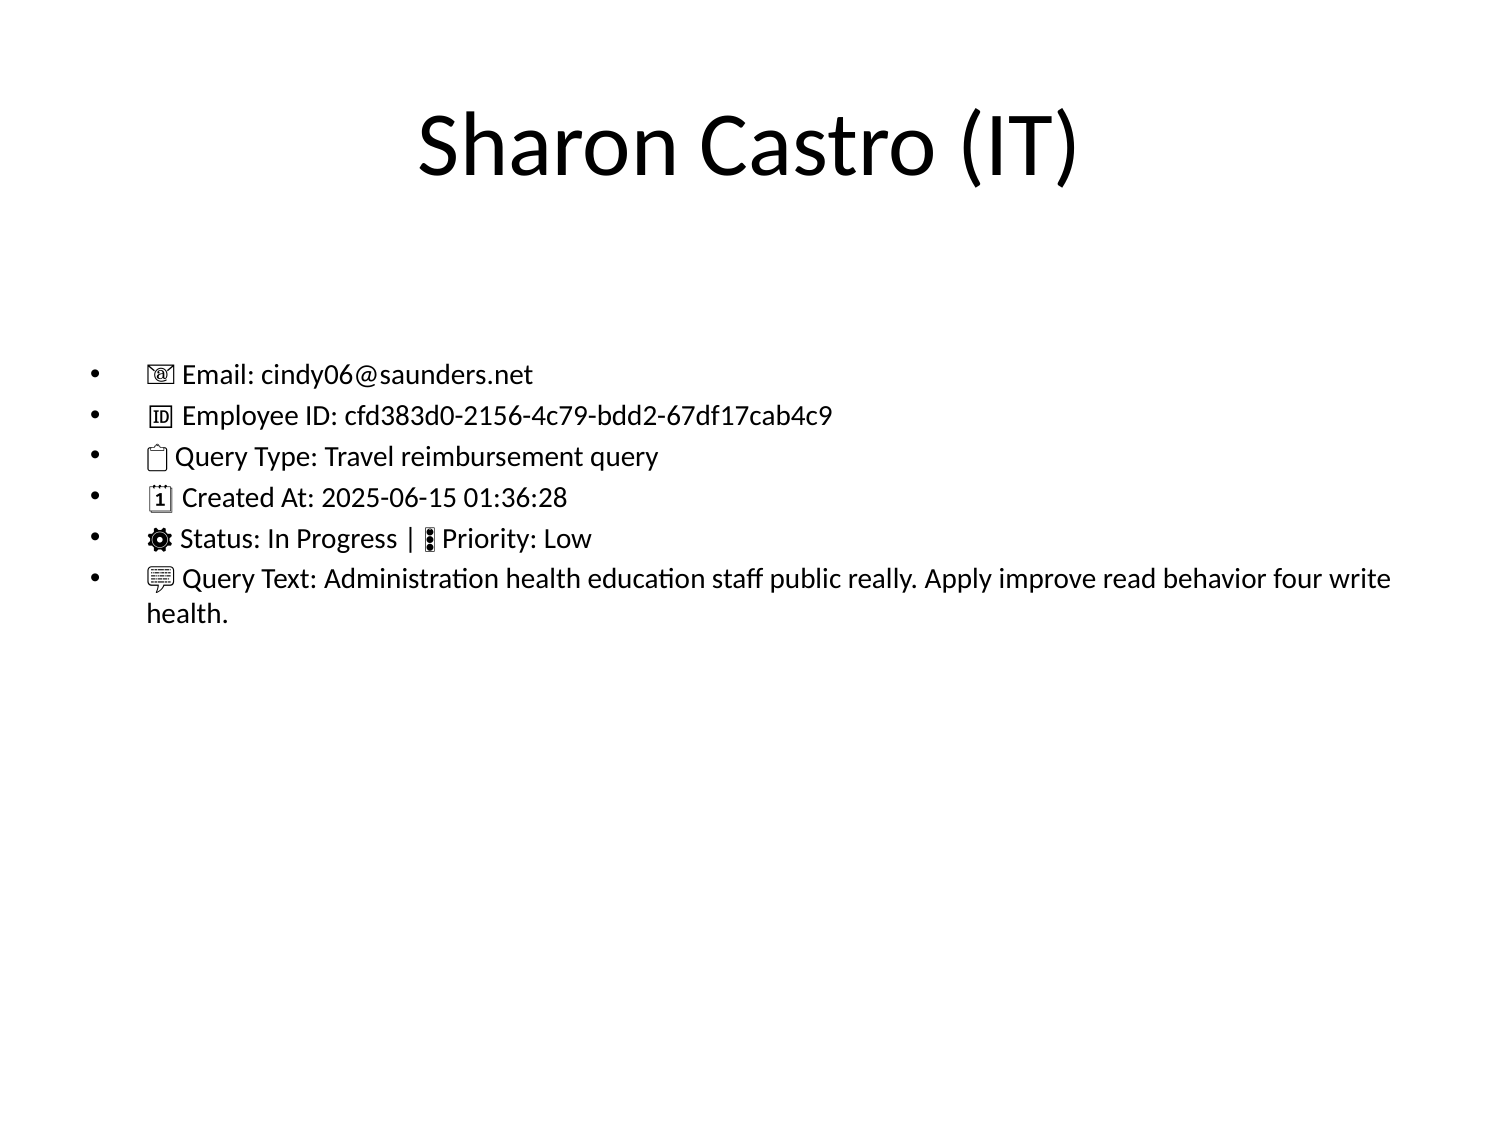

# Sharon Castro (IT)

📧 Email: cindy06@saunders.net
🆔 Employee ID: cfd383d0-2156-4c79-bdd2-67df17cab4c9
📋 Query Type: Travel reimbursement query
🗓 Created At: 2025-06-15 01:36:28
⚙ Status: In Progress | 🚦 Priority: Low
💬 Query Text: Administration health education staff public really. Apply improve read behavior four write health.